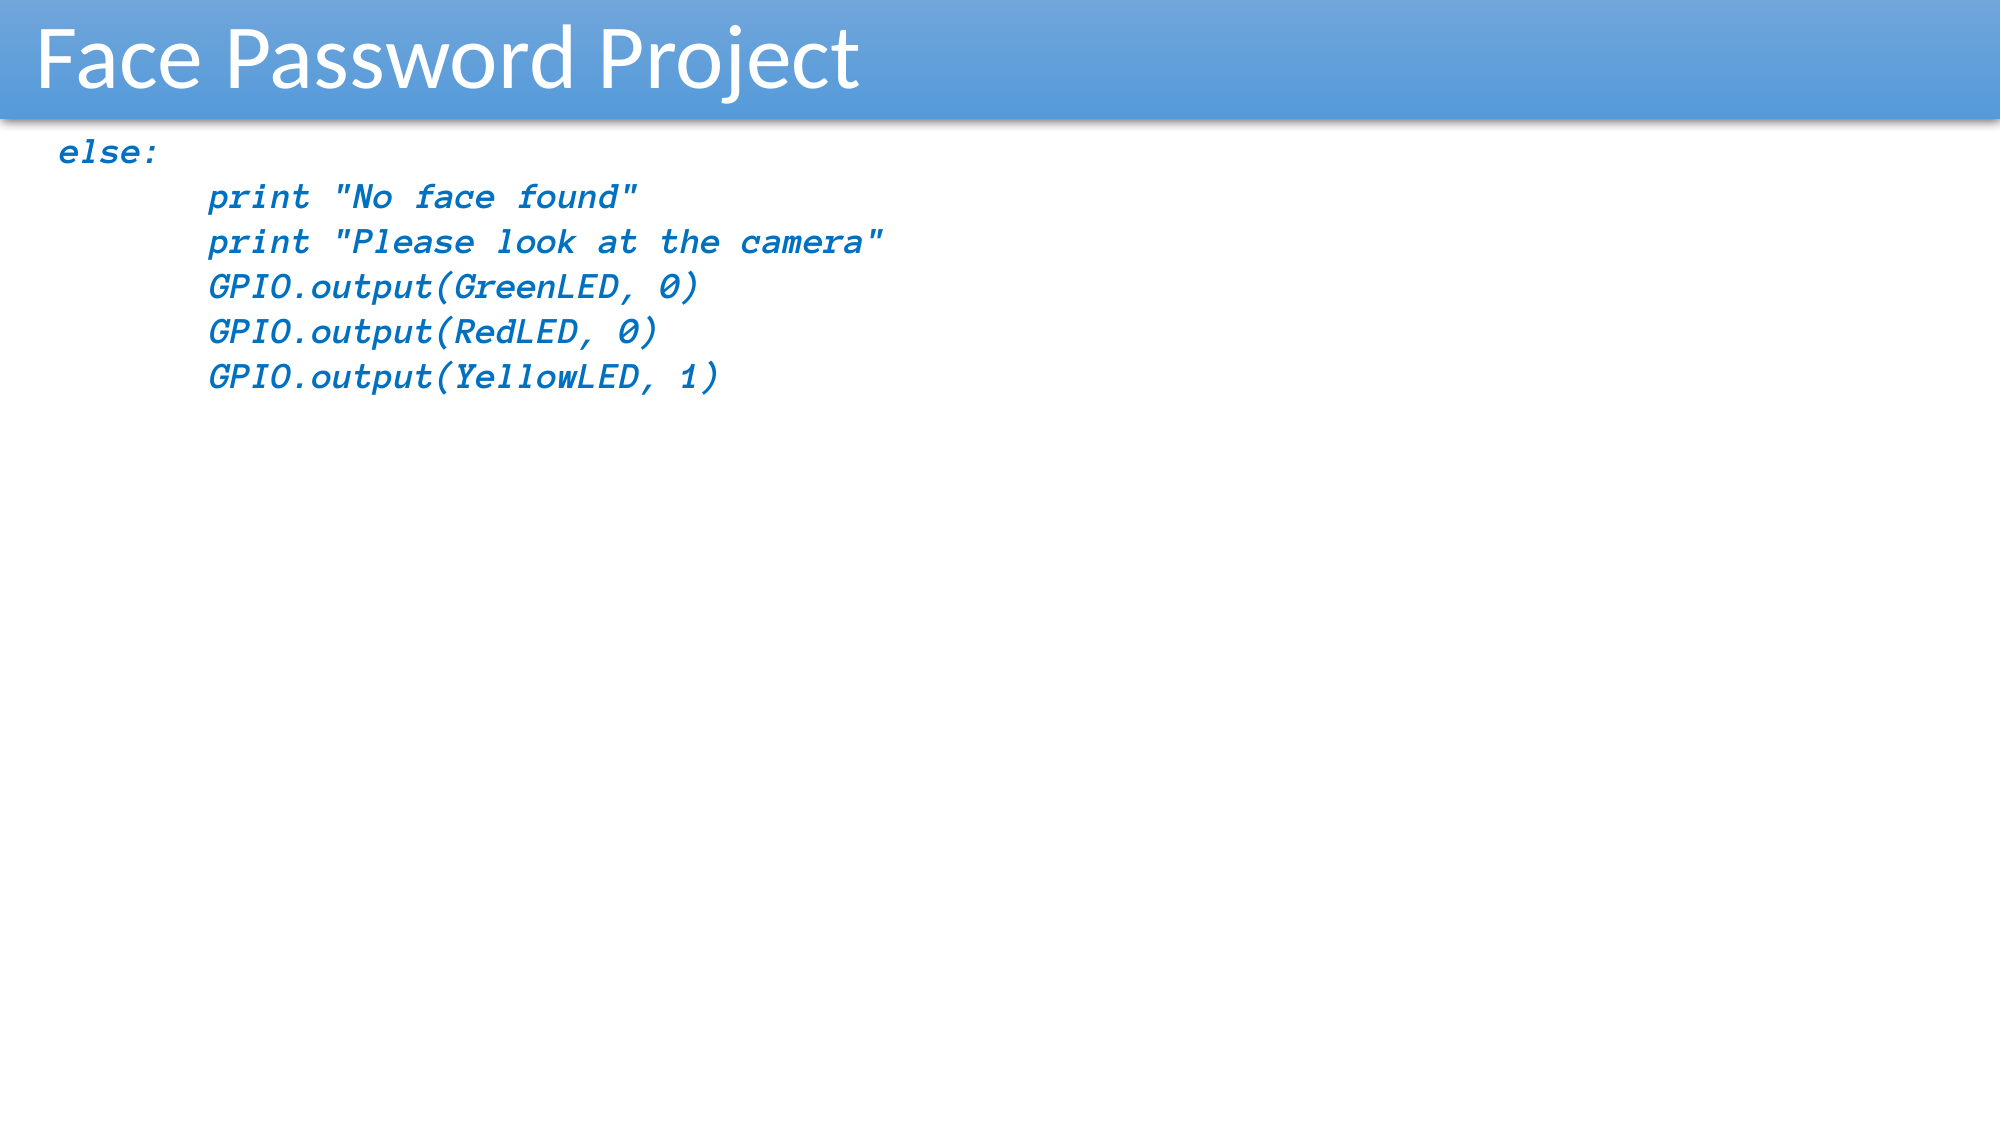

Face Password Project
else:
	print "No face found"
	print "Please look at the camera"
	GPIO.output(GreenLED, 0)
	GPIO.output(RedLED, 0)
	GPIO.output(YellowLED, 1)